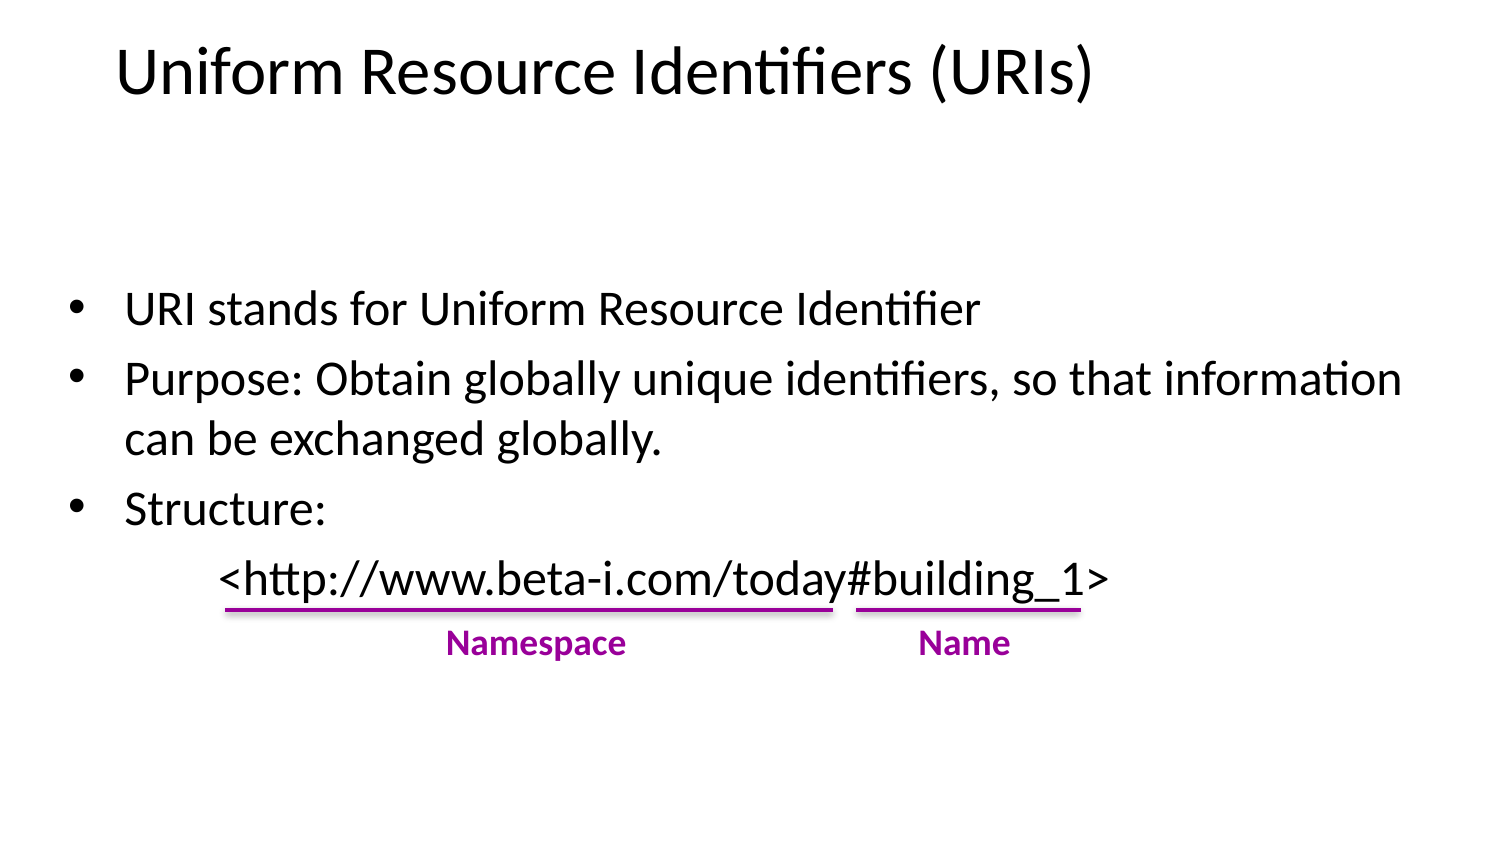

Uniform Resource Identifiers (URIs)
URI stands for Uniform Resource Identifier
Purpose: Obtain globally unique identifiers, so that information can be exchanged globally.
Structure:
	<http://www.beta-i.com/today#building_1>
Namespace
Name